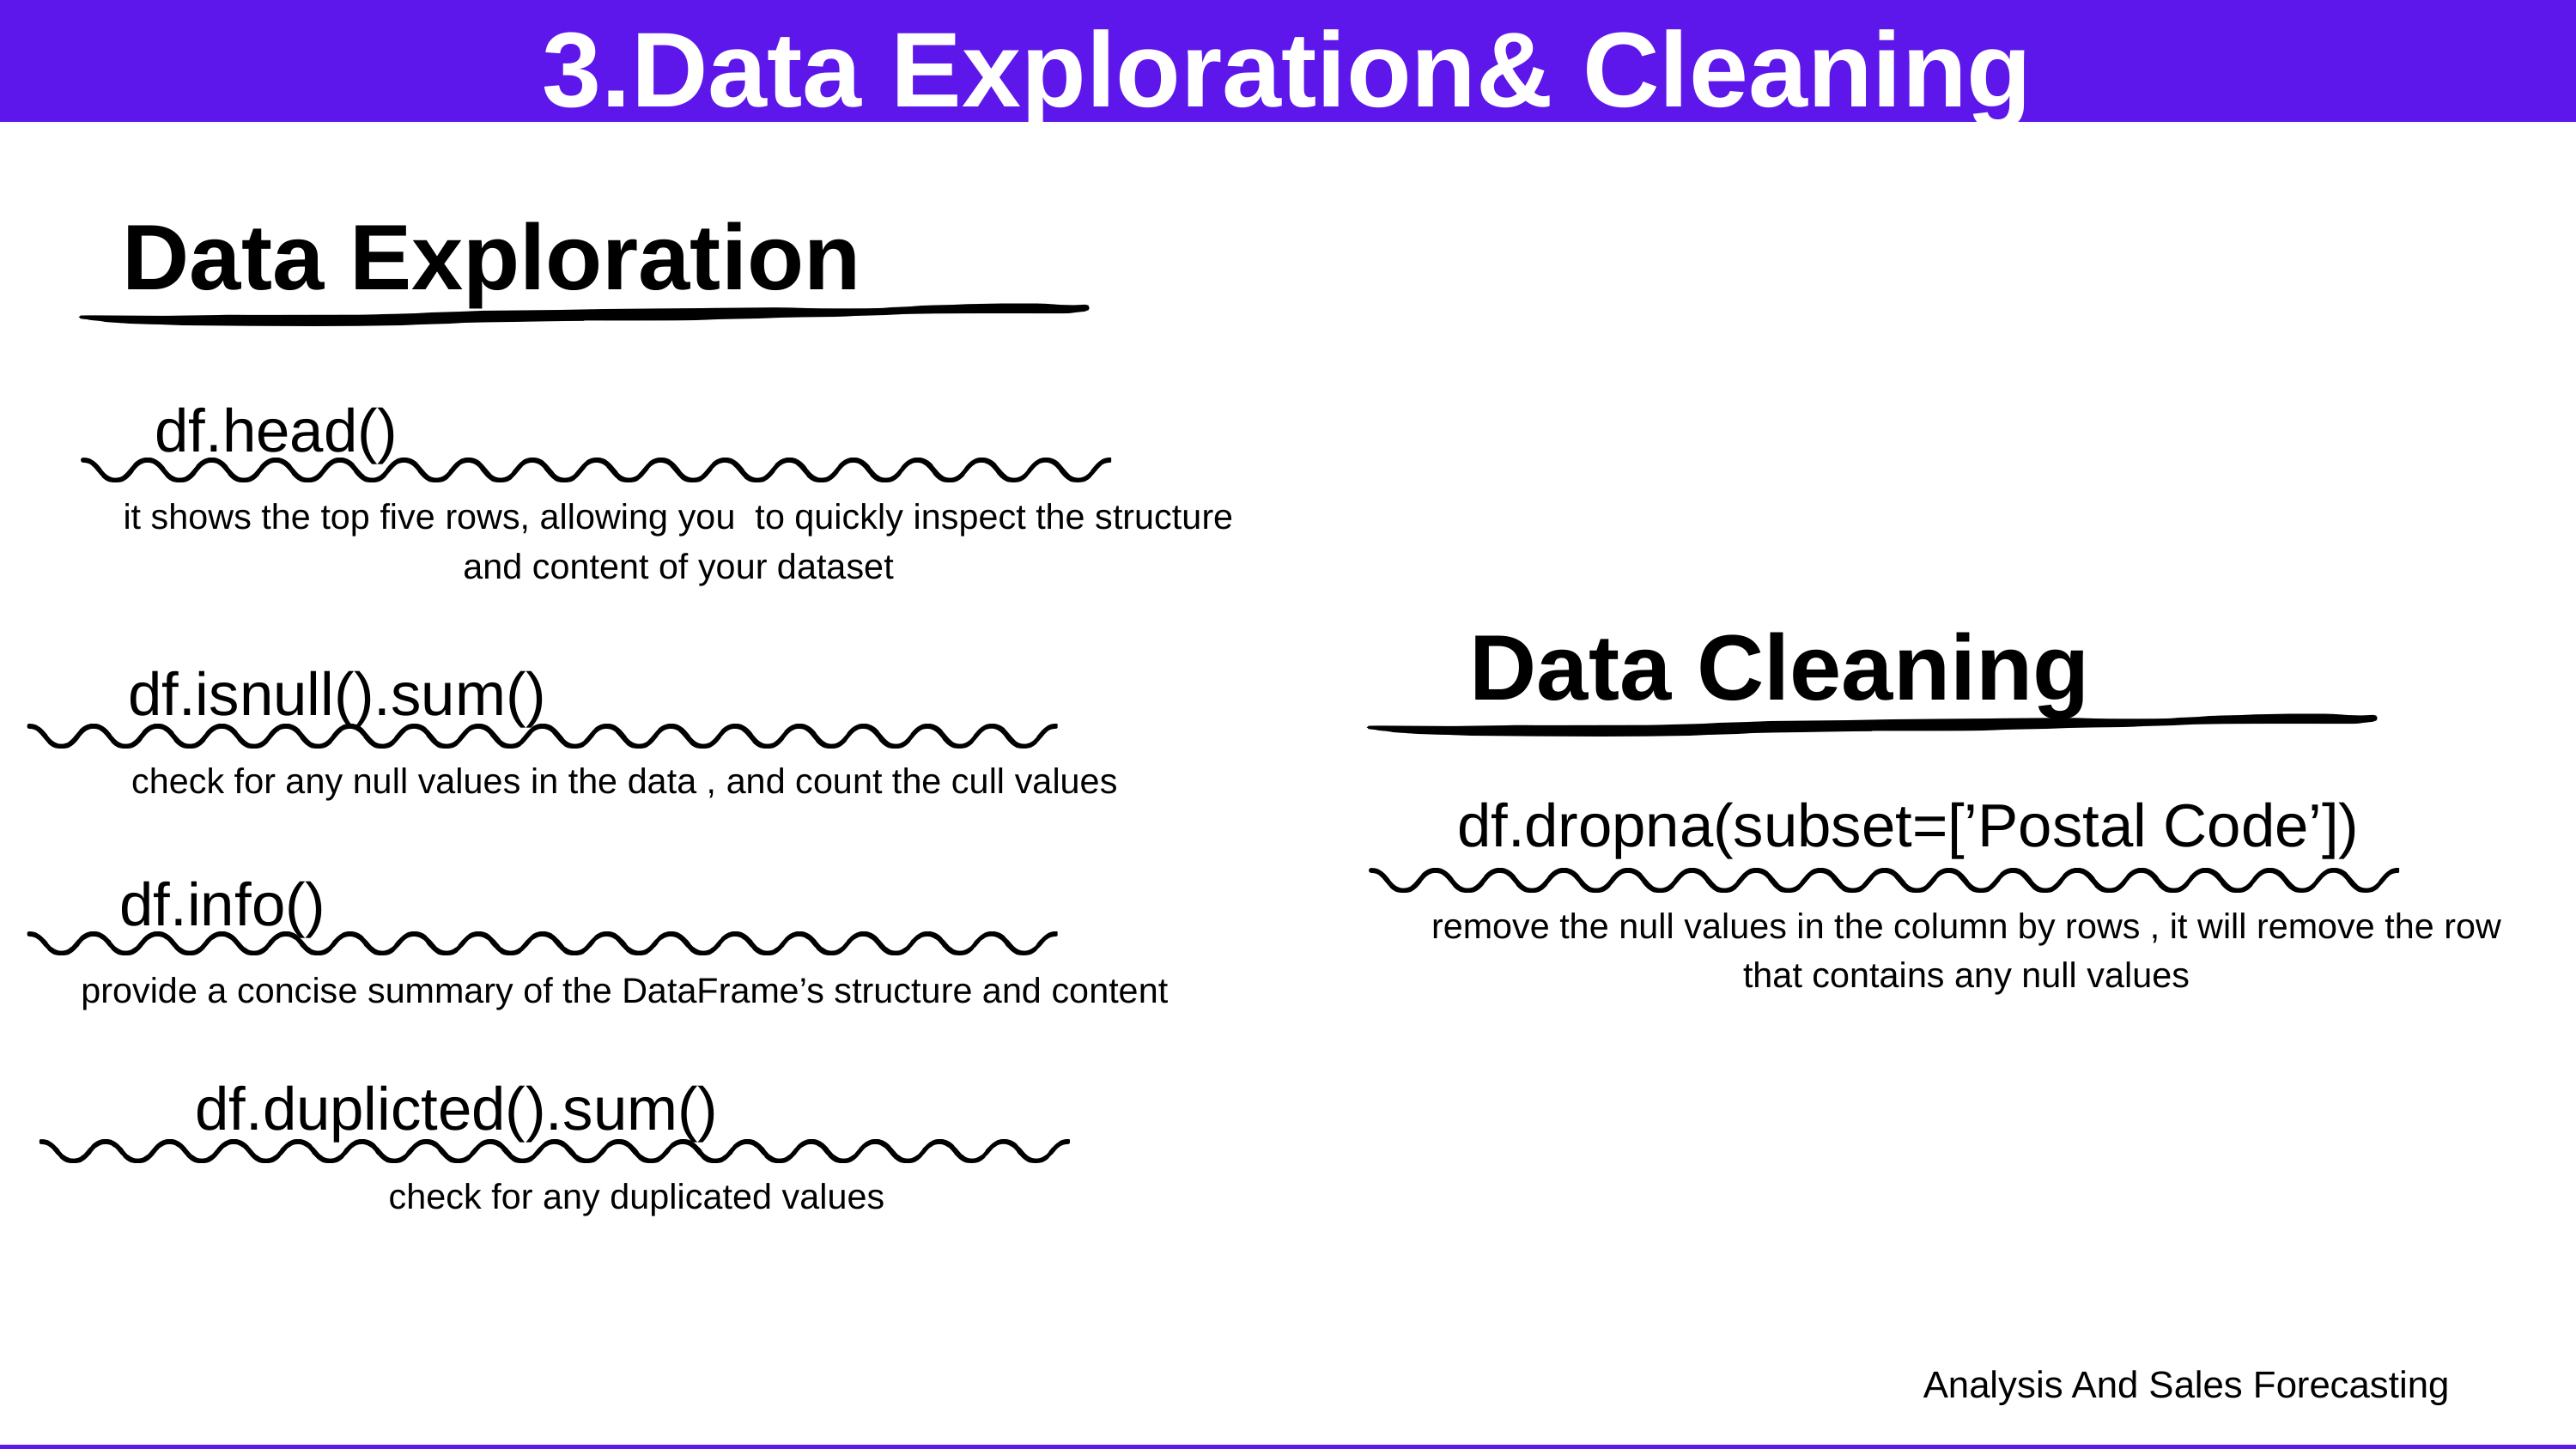

3.Data Exploration& Cleaning
Data Exploration

df.head()

it shows the top five rows, allowing you  to quickly inspect the structure
and content of your dataset
Data Cleaning
df.isnull().sum()

check for any null values in the data , and count the cull values
df.dropna(subset=[’Postal Code’])
df.info()

provide a concise summary of the DataFrame’s structure and content

remove the null values in the column by rows , it will remove the row
that contains any null values
df.duplicted().sum()

check for any duplicated values
Analysis And Sales Forecasting